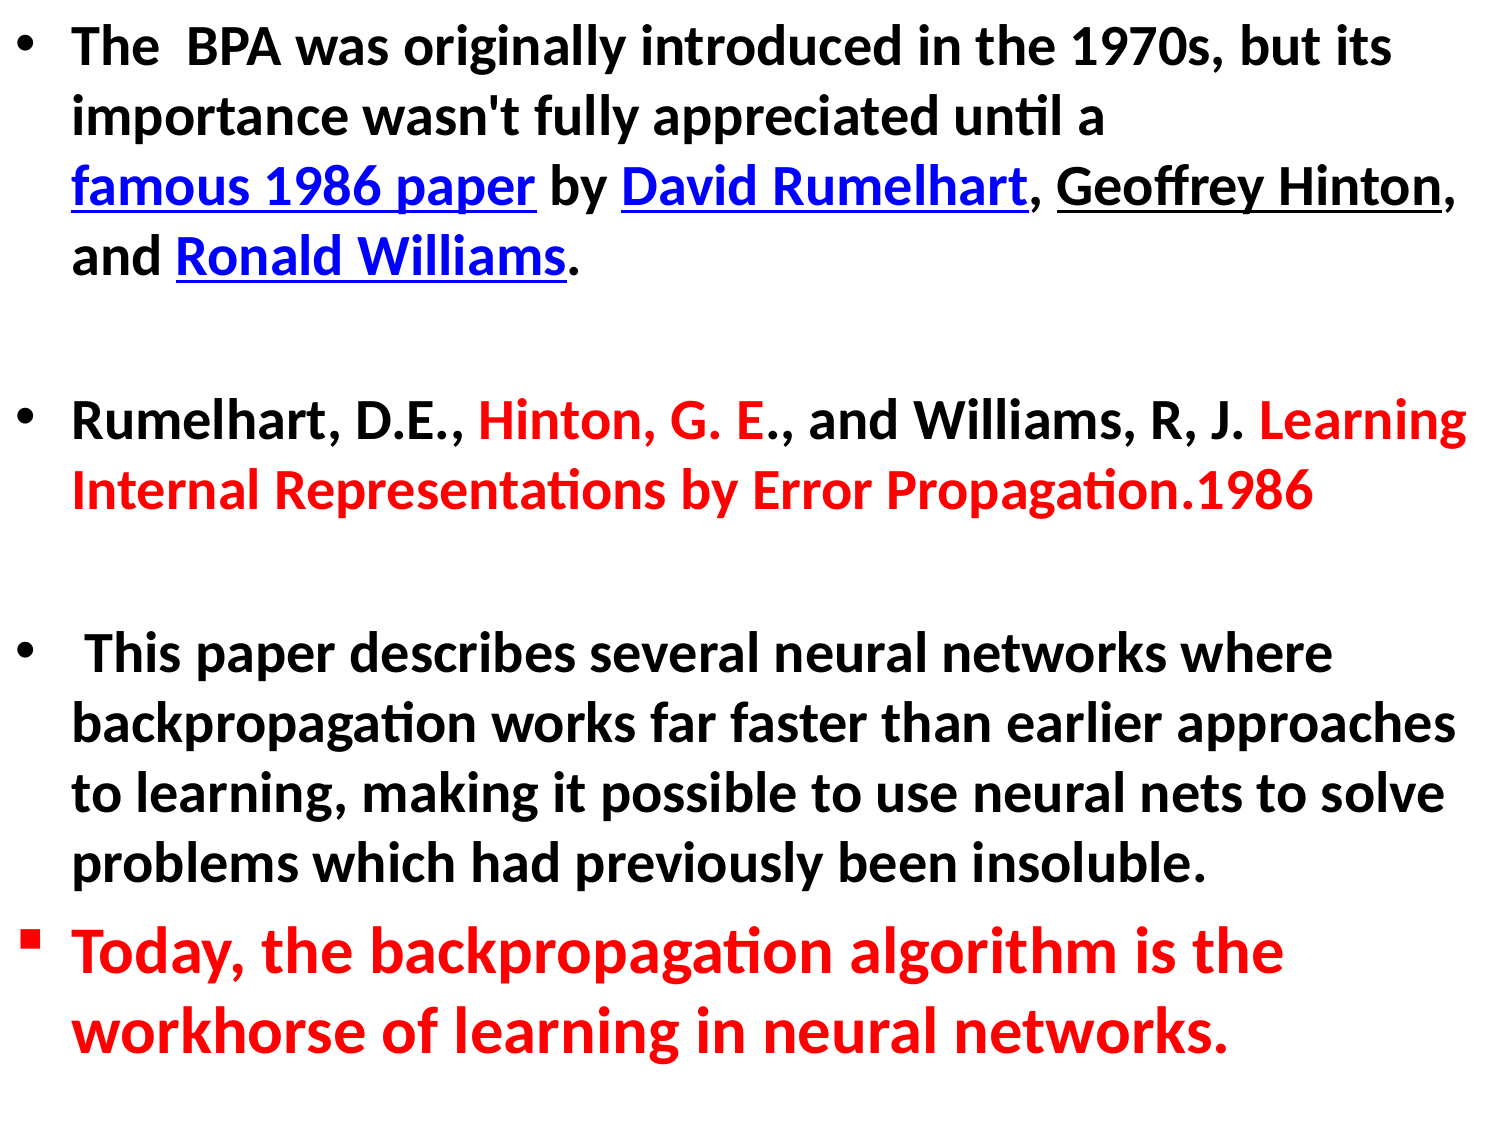

# The  BPA was originally introduced in the 1970s, but its importance wasn't fully appreciated until a famous 1986 paper by David Rumelhart, Geoffrey Hinton, and Ronald Williams.

Rumelhart, D.E., Hinton, G. E., and Williams, R, J. Learning Internal Representations by Error Propagation.1986

 This paper describes several neural networks where backpropagation works far faster than earlier approaches to learning, making it possible to use neural nets to solve problems which had previously been insoluble.
Today, the backpropagation algorithm is the workhorse of learning in neural networks.